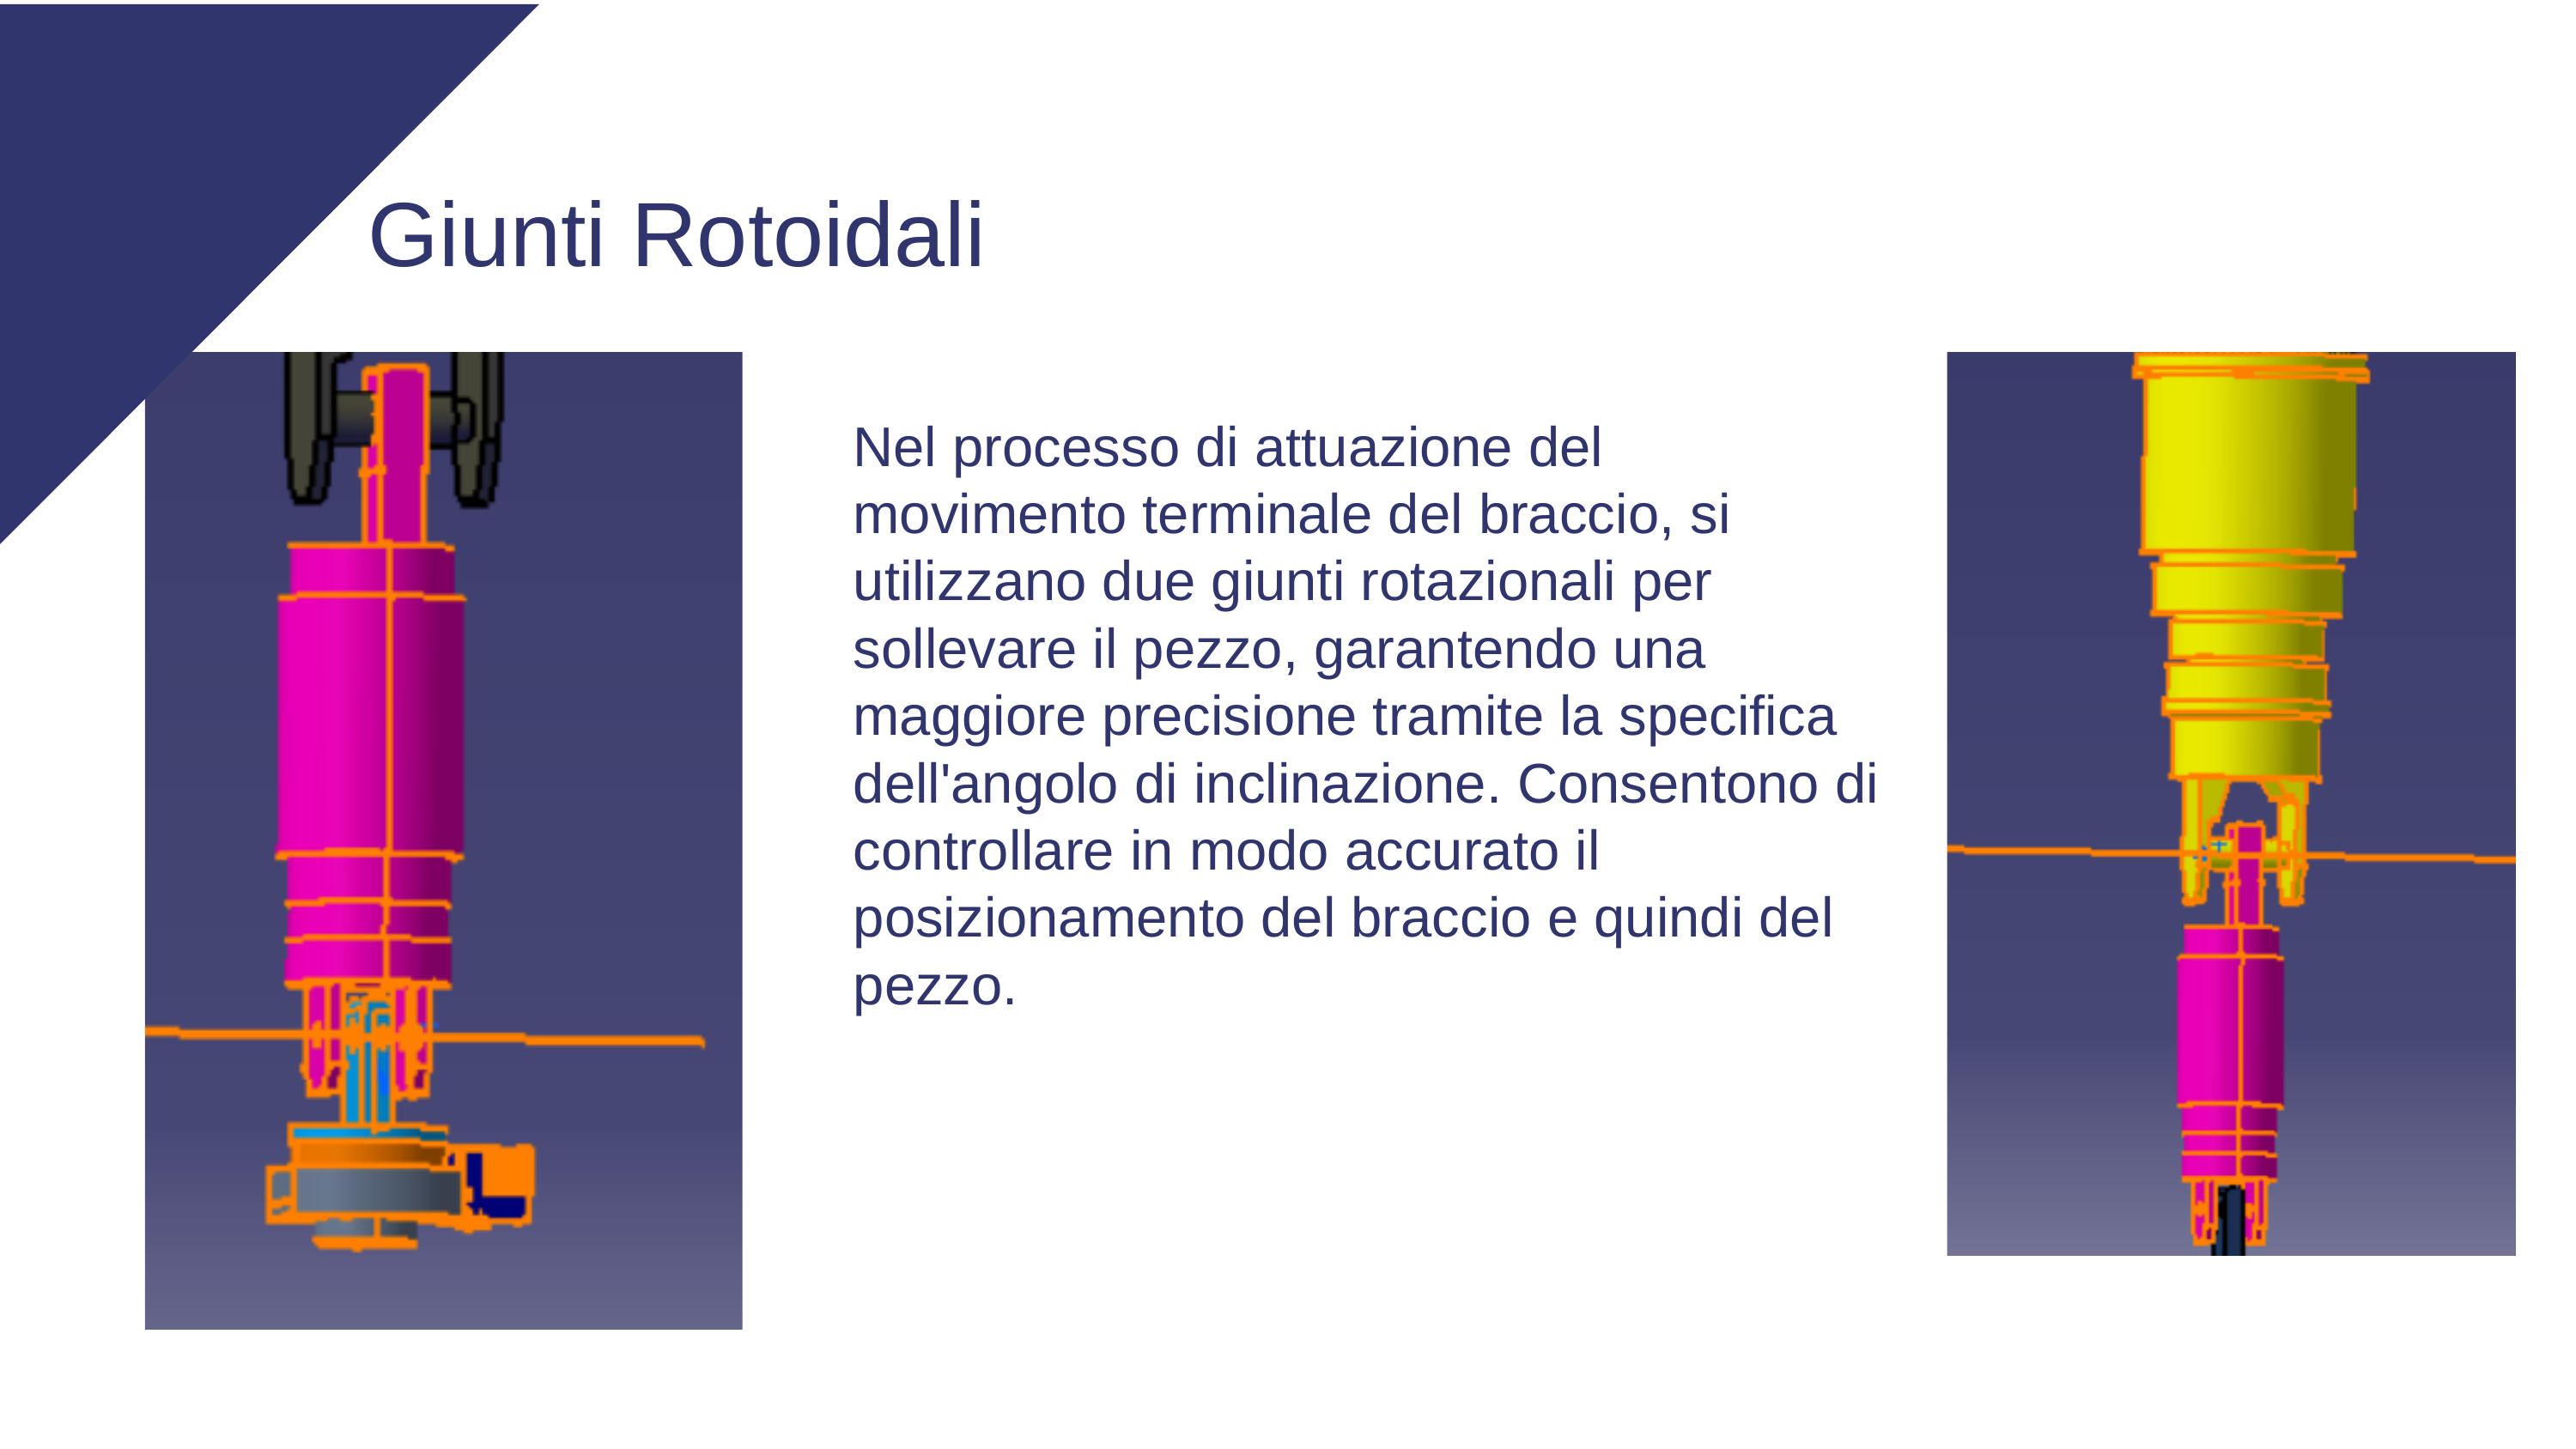

Giunti Rotoidali

Nel processo di attuazione del movimento terminale del braccio, si utilizzano due giunti rotazionali per sollevare il pezzo, garantendo una maggiore precisione tramite la specifica dell'angolo di inclinazione. Consentono di controllare in modo accurato il posizionamento del braccio e quindi del pezzo.